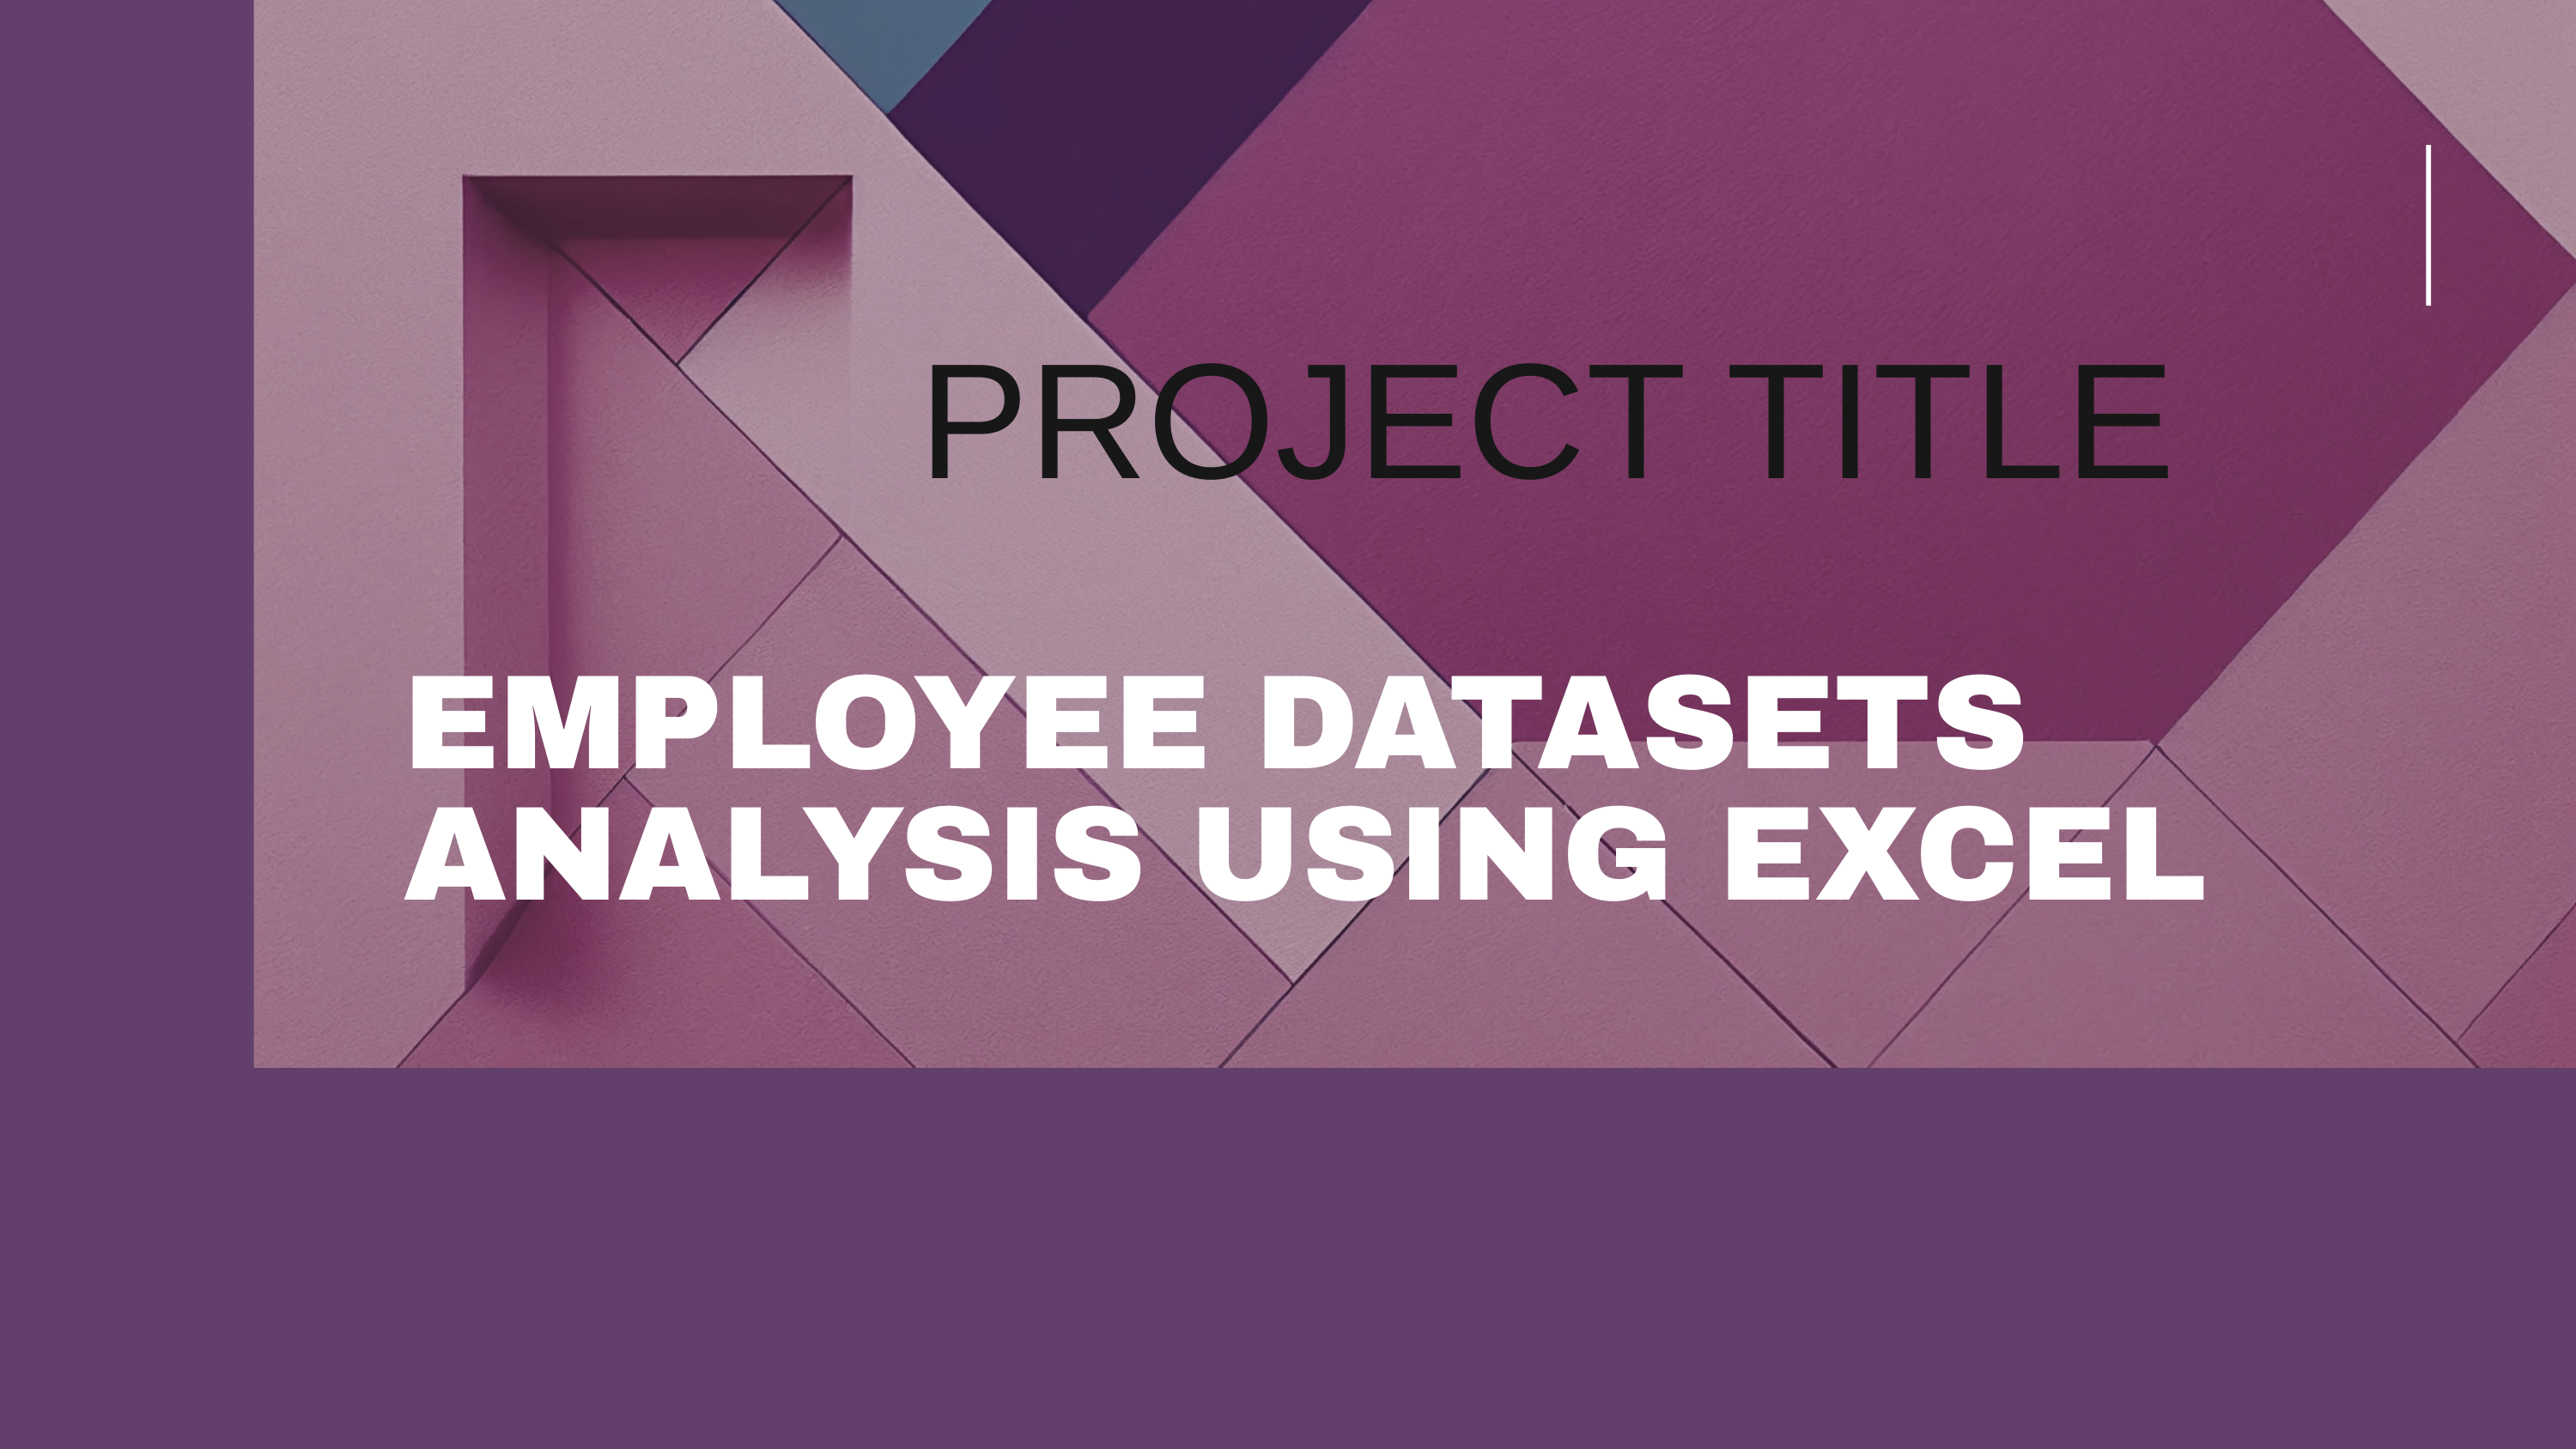

PROJECT TITLE
EMPLOYEE DATASETS ANALYSIS USING EXCEL